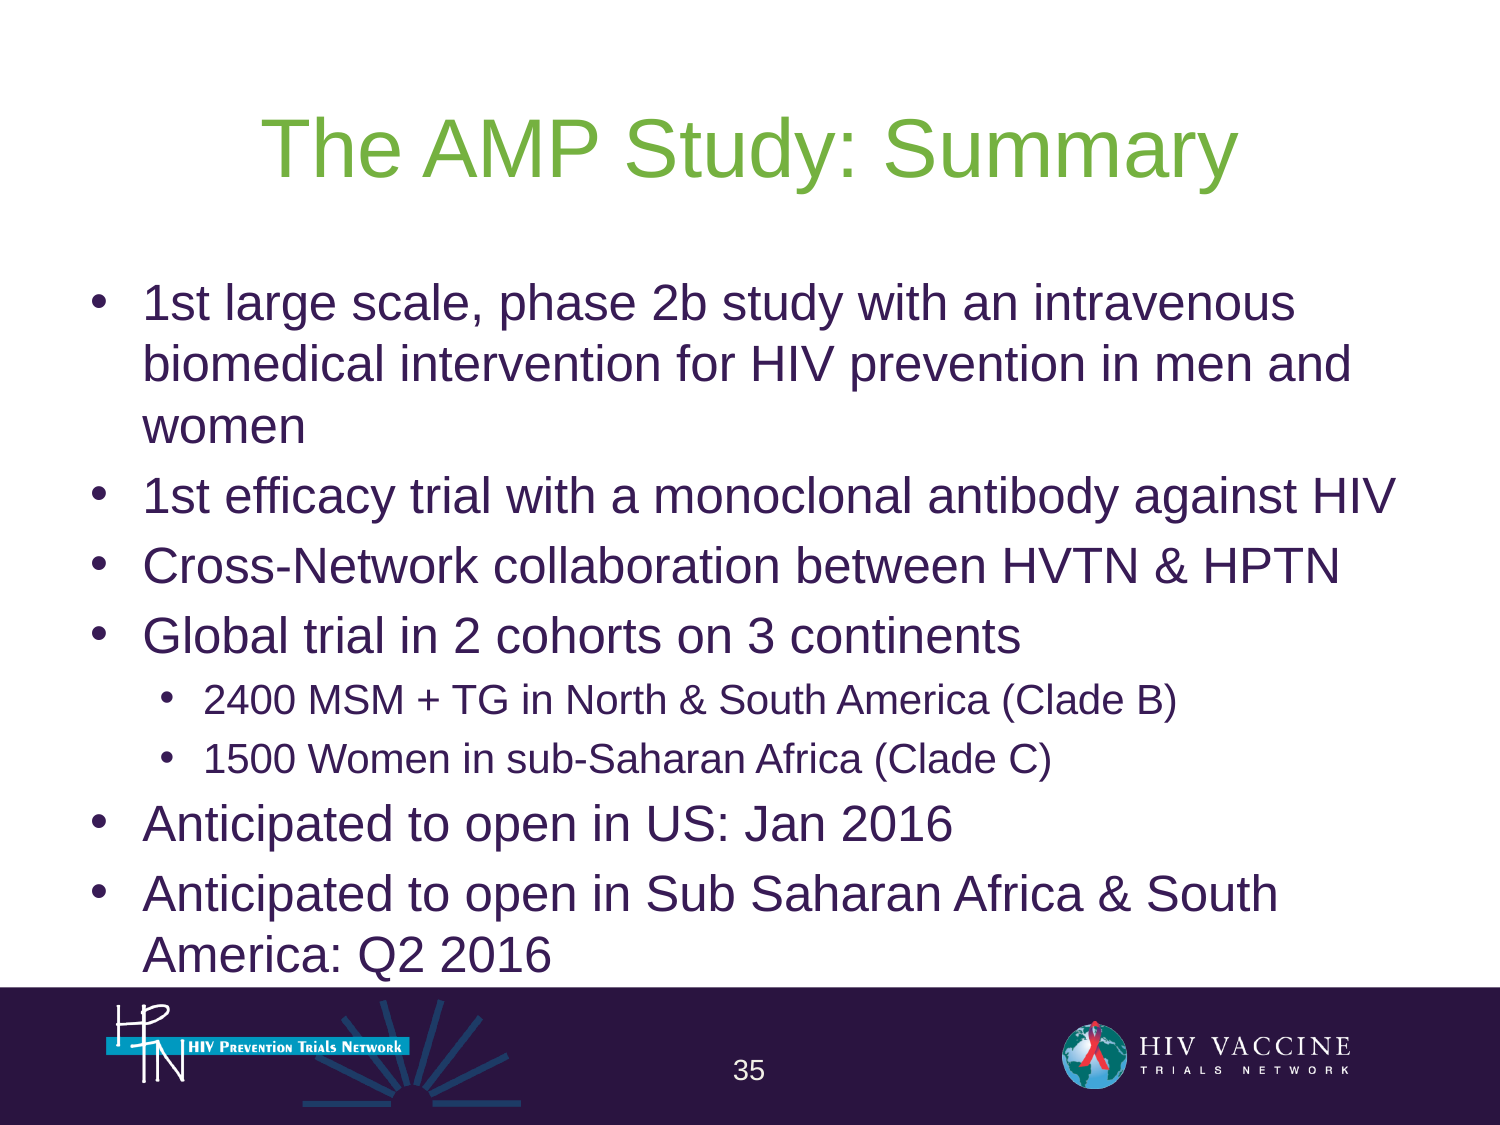

# The AMP Study: Summary
1st large scale, phase 2b study with an intravenous biomedical intervention for HIV prevention in men and women
1st efficacy trial with a monoclonal antibody against HIV
Cross-Network collaboration between HVTN & HPTN
Global trial in 2 cohorts on 3 continents
2400 MSM + TG in North & South America (Clade B)
1500 Women in sub-Saharan Africa (Clade C)
Anticipated to open in US: Jan 2016
Anticipated to open in Sub Saharan Africa & South America: Q2 2016
35